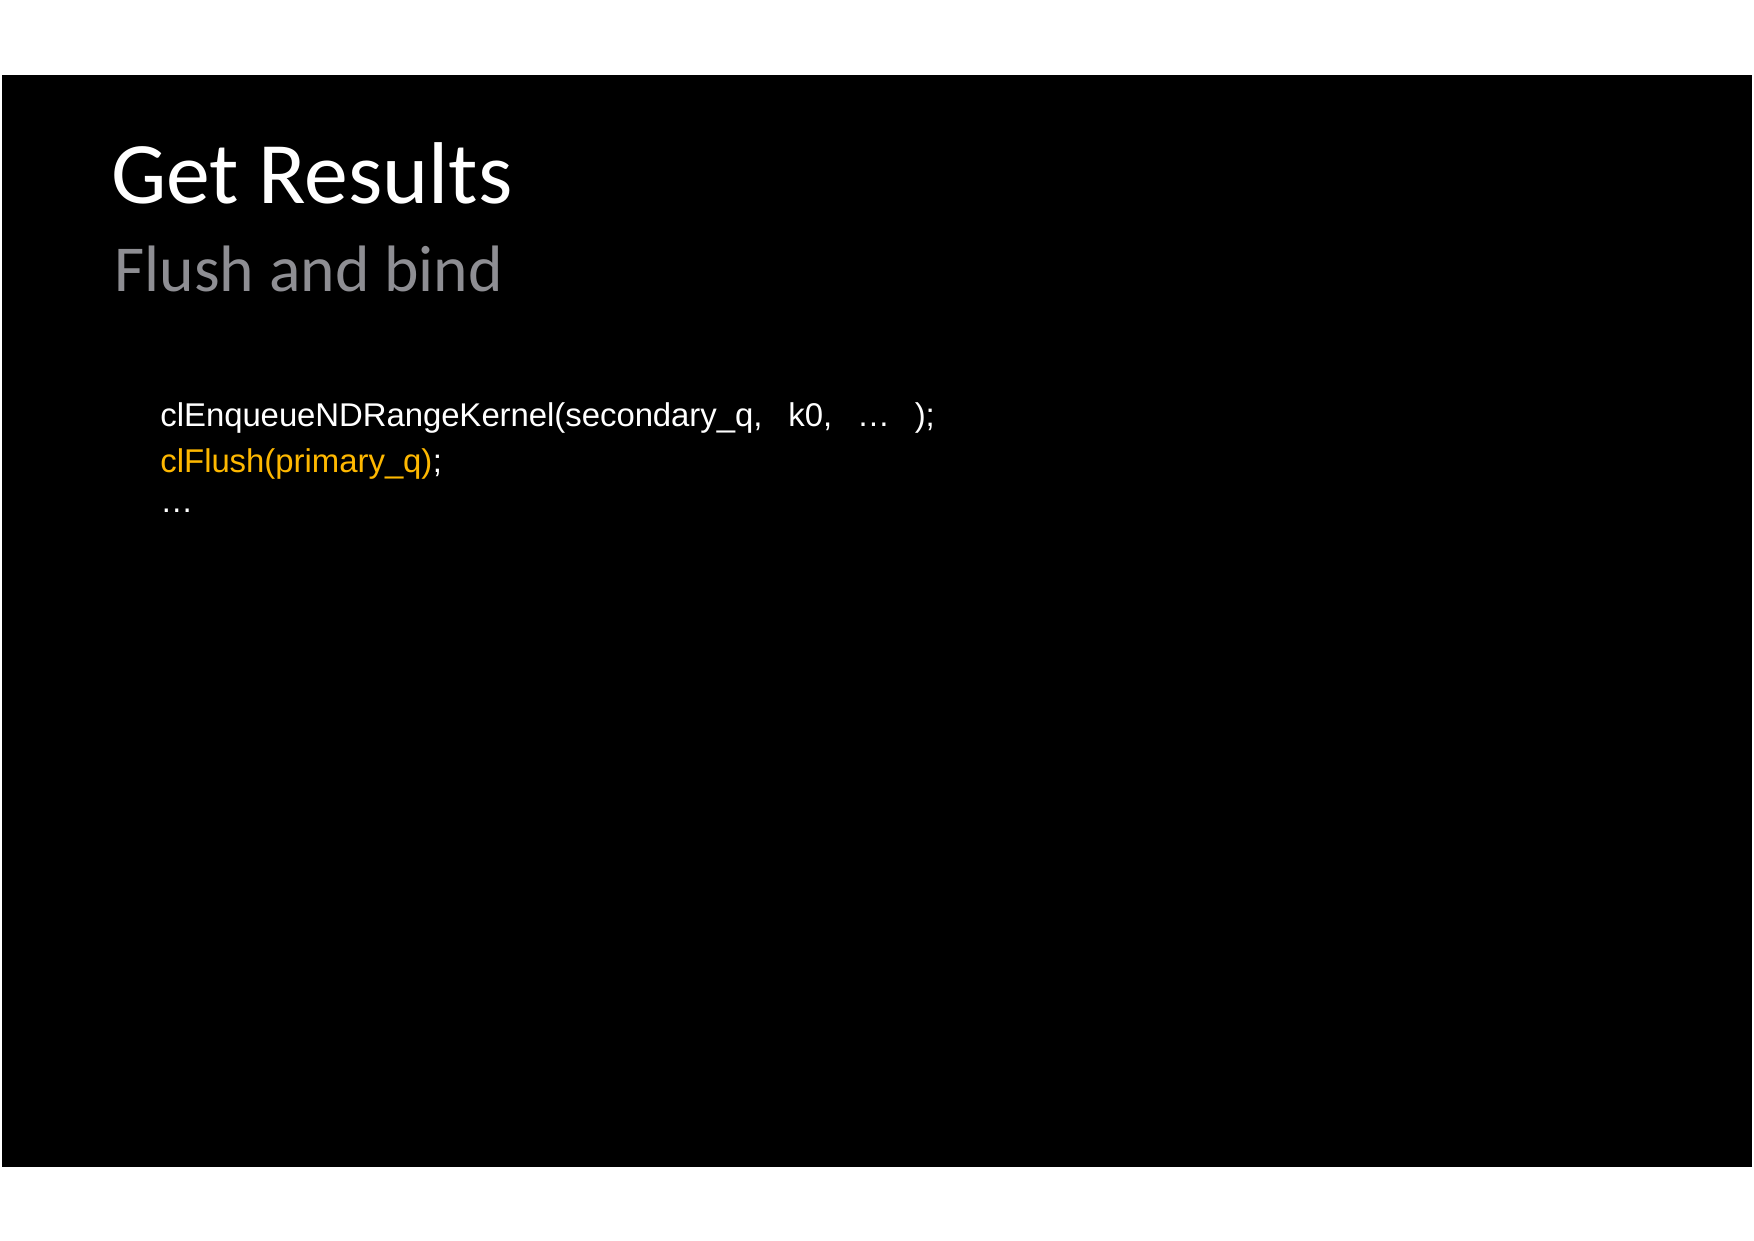

Get Results
Flush and bind
clEnqueueNDRangeKernel(secondary_q,   k0,   …   );
clFlush(primary_q);
…